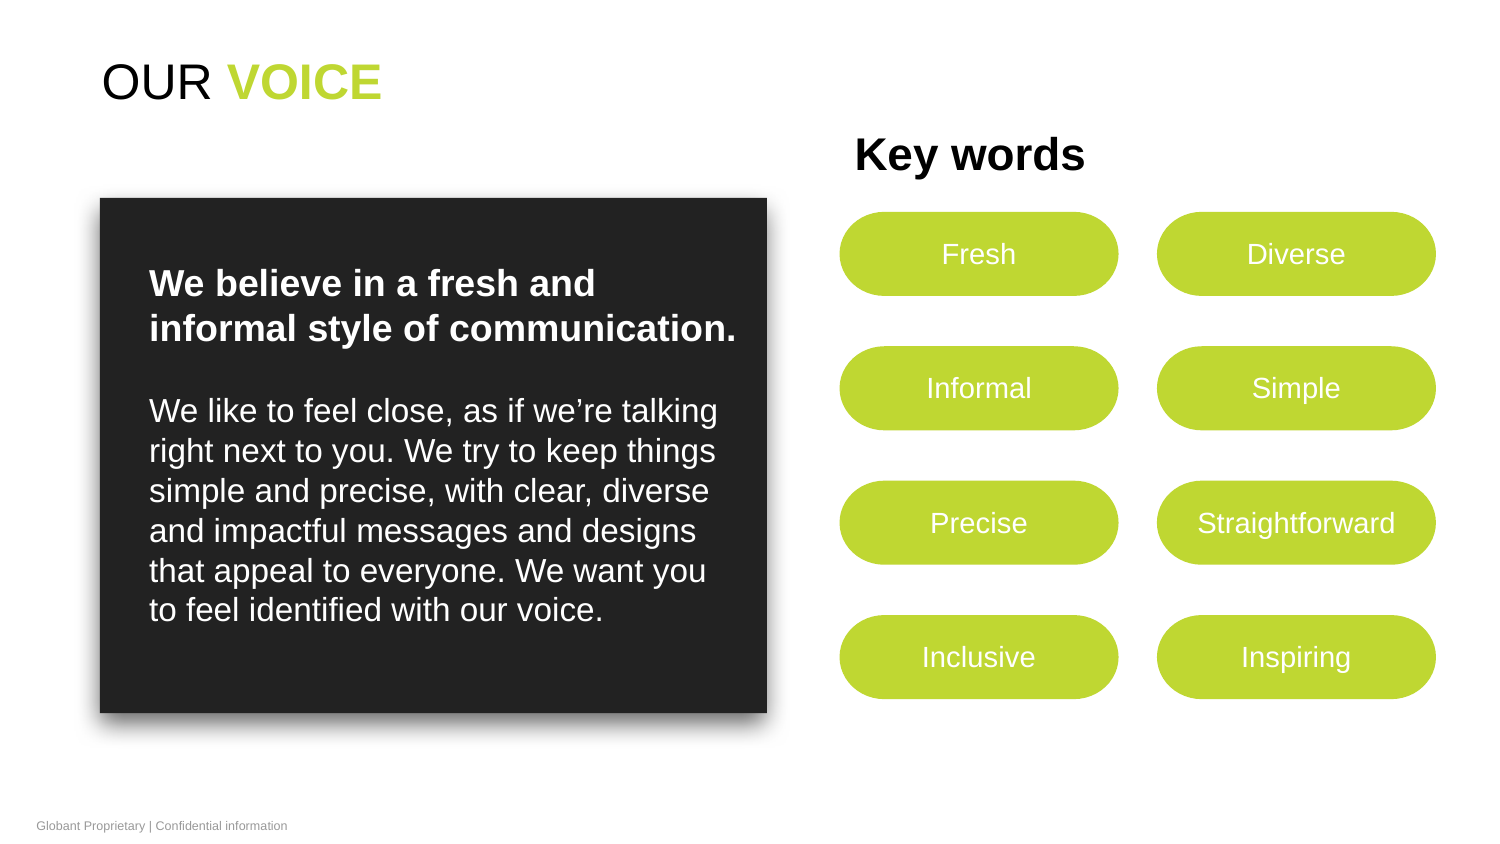

OUR VOICE
Key words

Diverse
Fresh
We believe in a fresh and informal style of communication.

We like to feel close, as if we’re talking right next to you. We try to keep things simple and precise, with clear, diverse and impactful messages and designs that appeal to everyone. We want you to feel identified with our voice.

Simple
Informal

Straightforward
Precise

Inclusive
Inspiring
Globant Proprietary | Confidential information